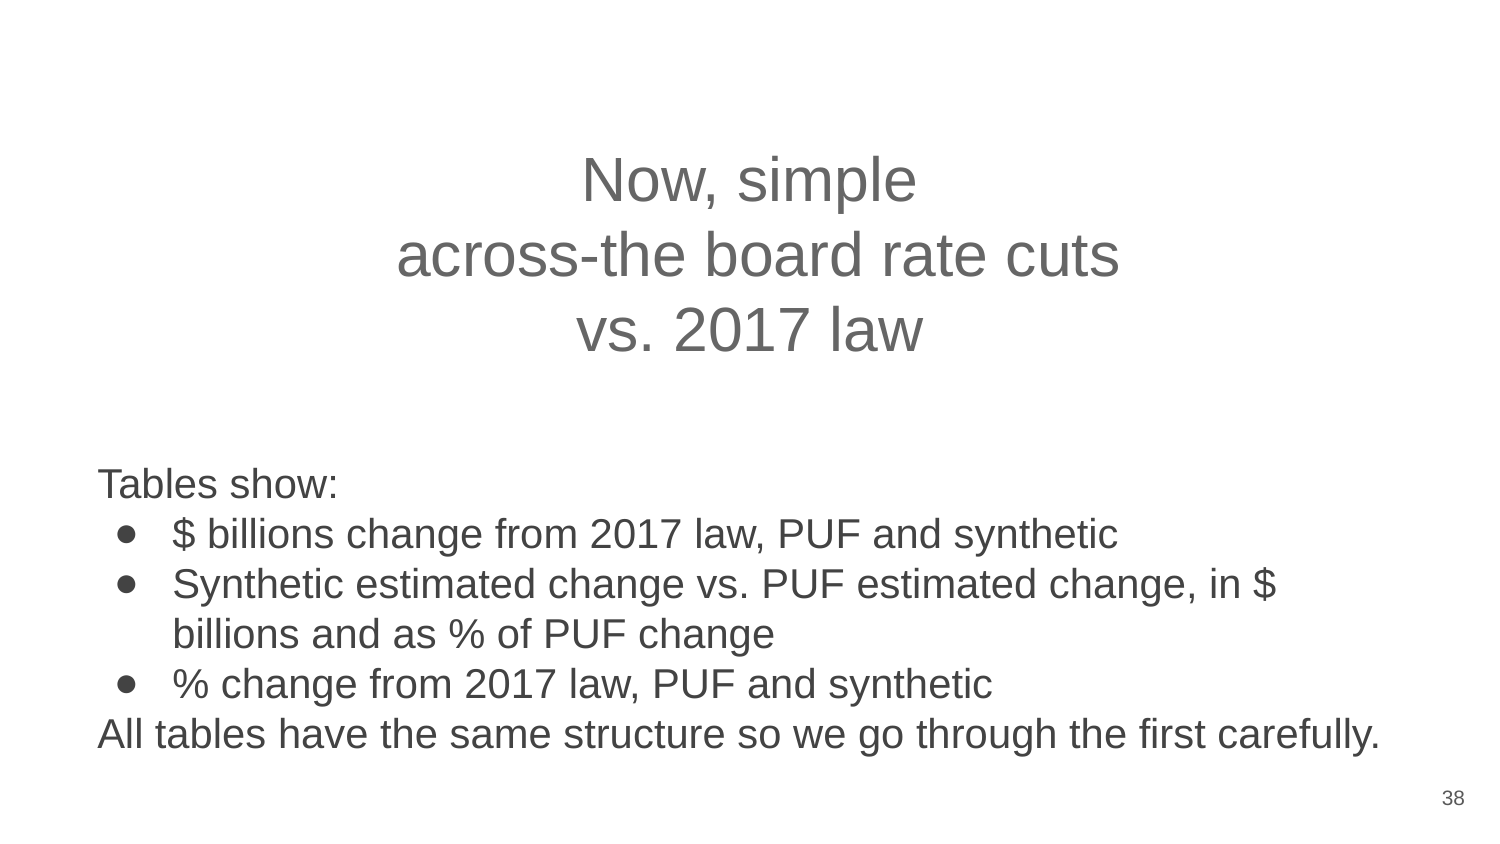

# Now, simple
 across-the board rate cuts
vs. 2017 law
Tables show:
$ billions change from 2017 law, PUF and synthetic
Synthetic estimated change vs. PUF estimated change, in $ billions and as % of PUF change
% change from 2017 law, PUF and synthetic
All tables have the same structure so we go through the first carefully.
38